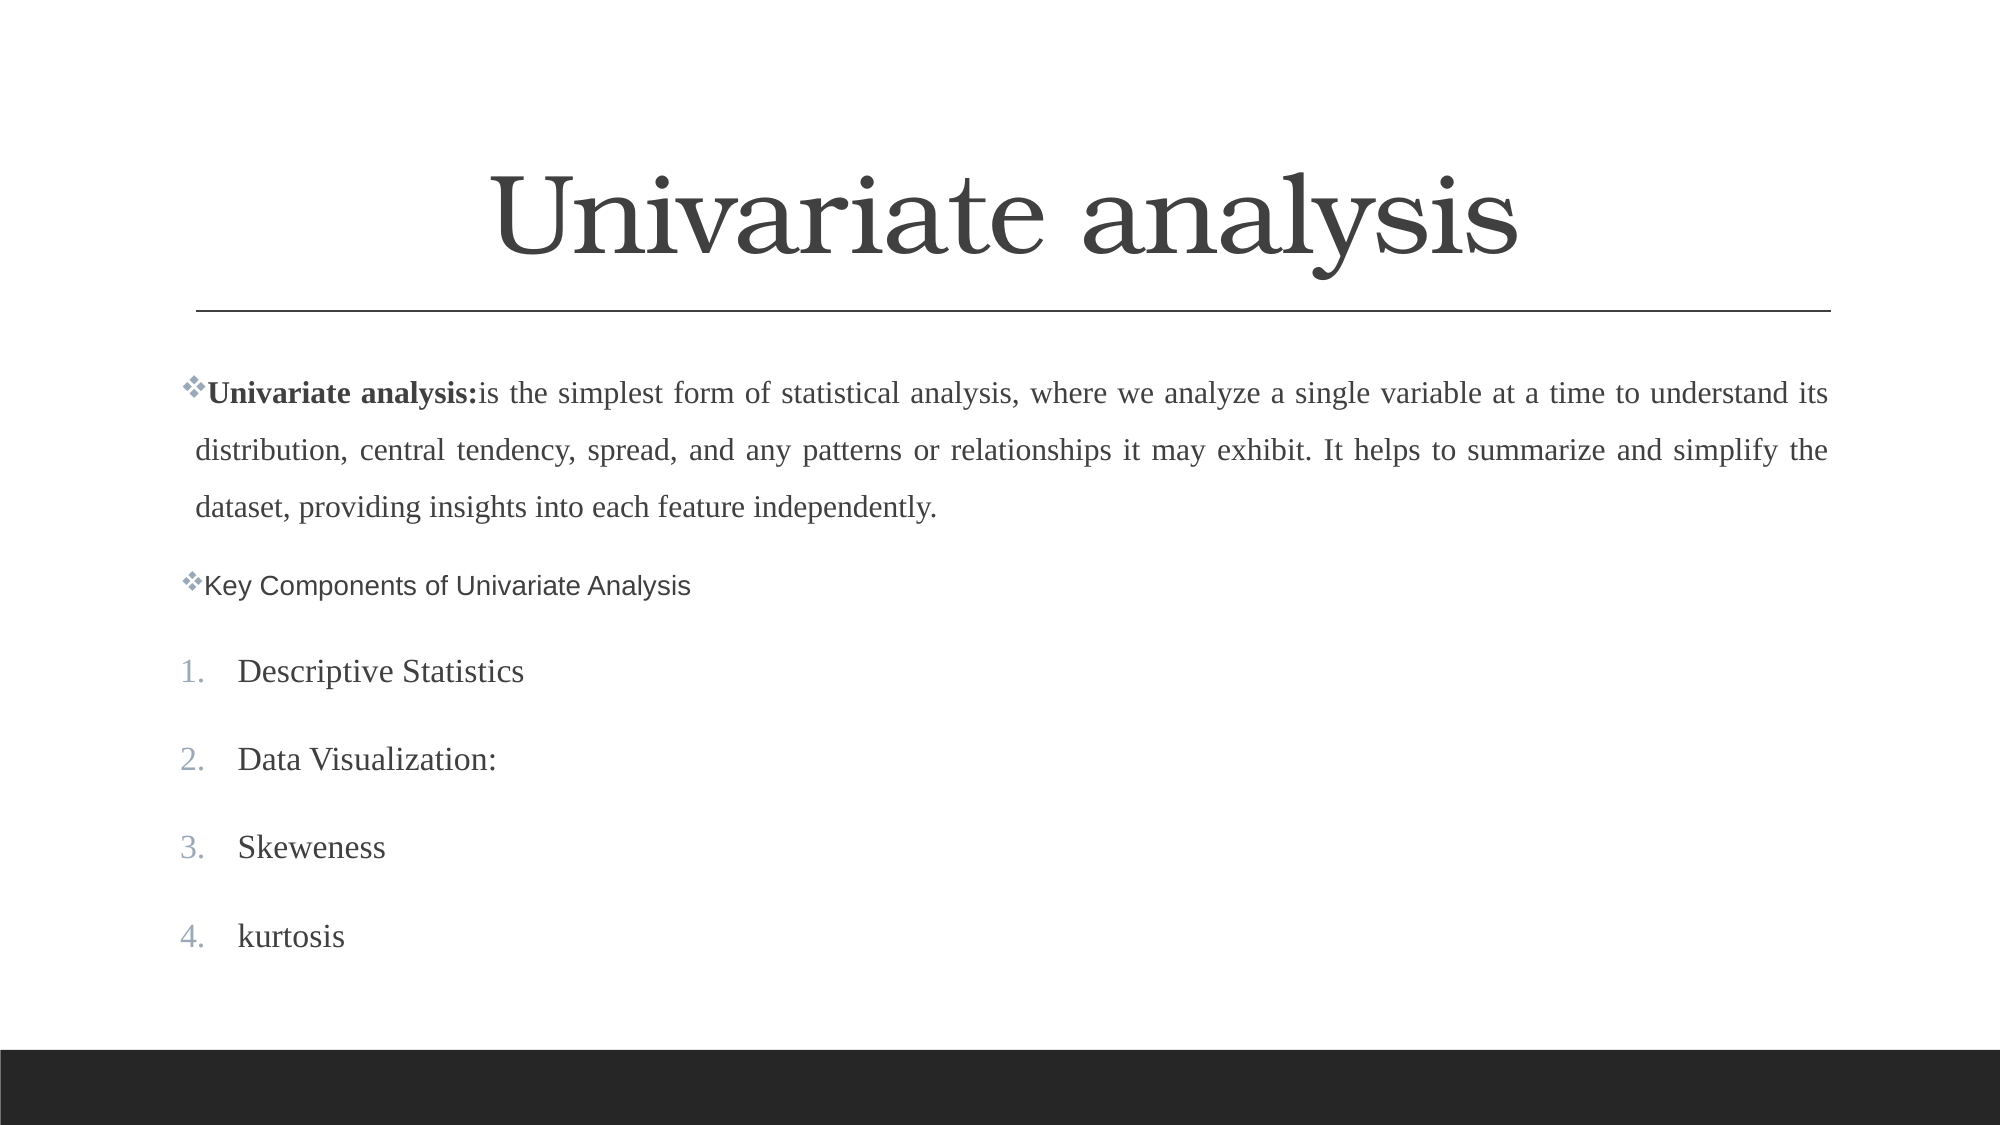

# Univariate analysis
Univariate analysis:is the simplest form of statistical analysis, where we analyze a single variable at a time to understand its distribution, central tendency, spread, and any patterns or relationships it may exhibit. It helps to summarize and simplify the dataset, providing insights into each feature independently.
Key Components of Univariate Analysis
Descriptive Statistics
Data Visualization:
Skeweness
kurtosis